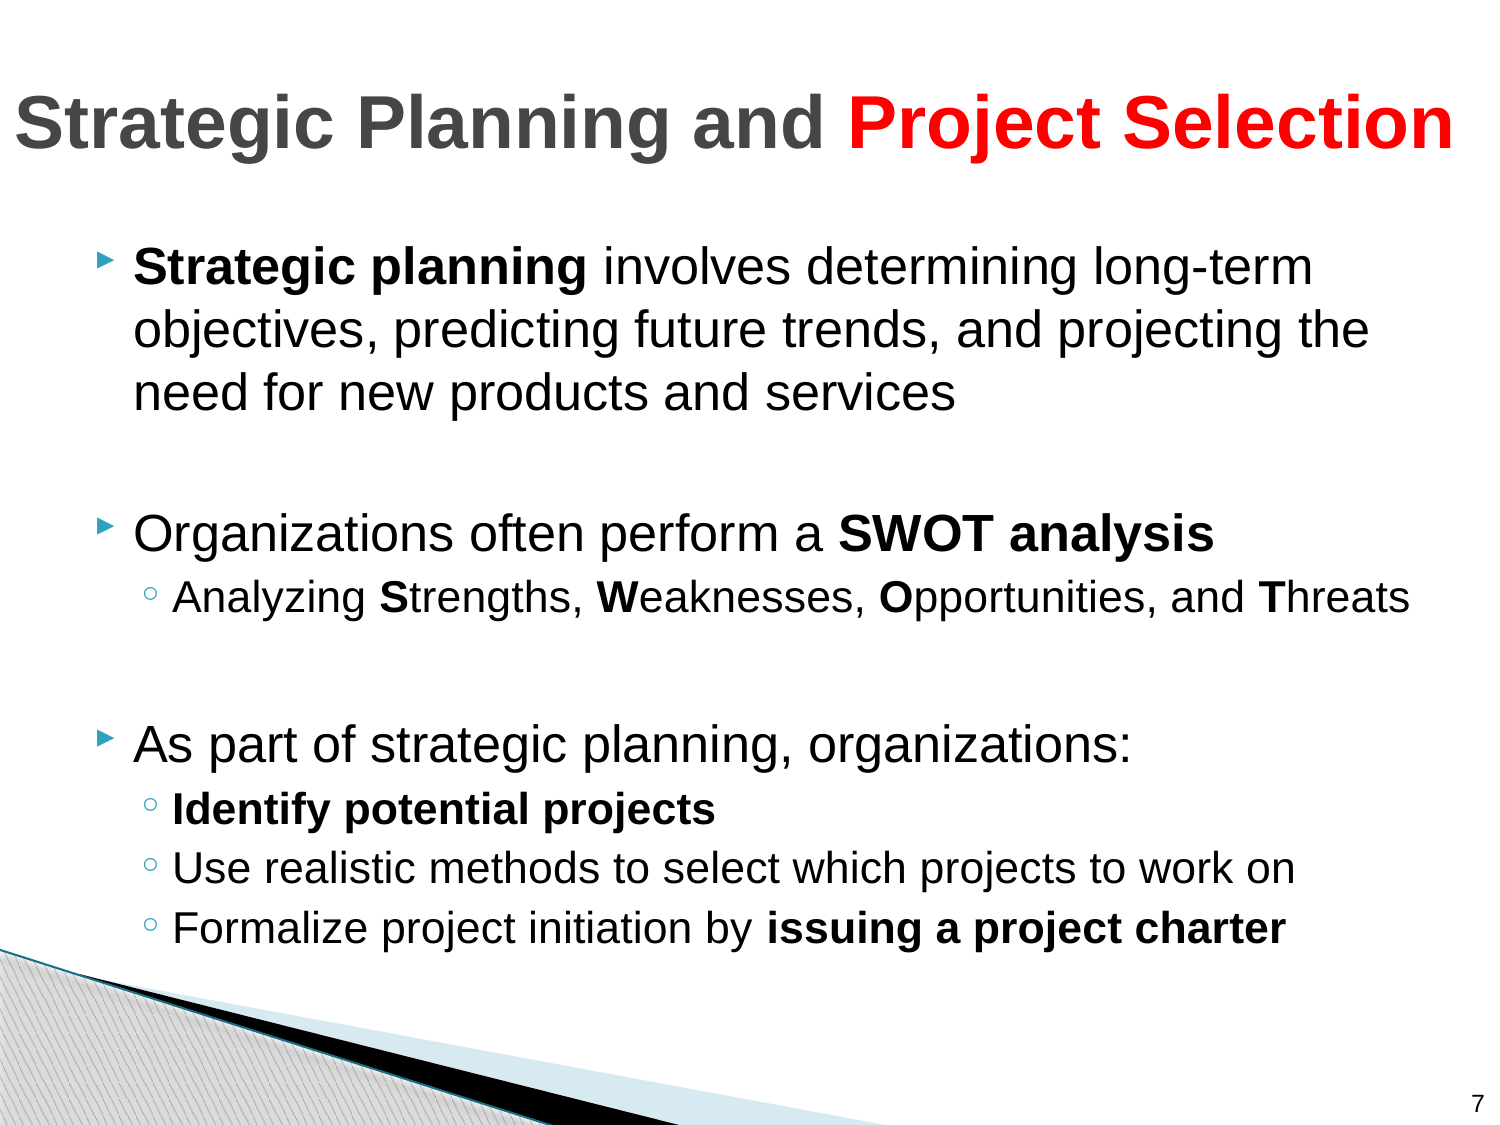

# Strategic Planning and Project Selection
Strategic planning involves determining long-term objectives, predicting future trends, and projecting the need for new products and services

Organizations often perform a SWOT analysis
Analyzing Strengths, Weaknesses, Opportunities, and Threats

As part of strategic planning, organizations:
Identify potential projects
Use realistic methods to select which projects to work on
Formalize project initiation by issuing a project charter

7